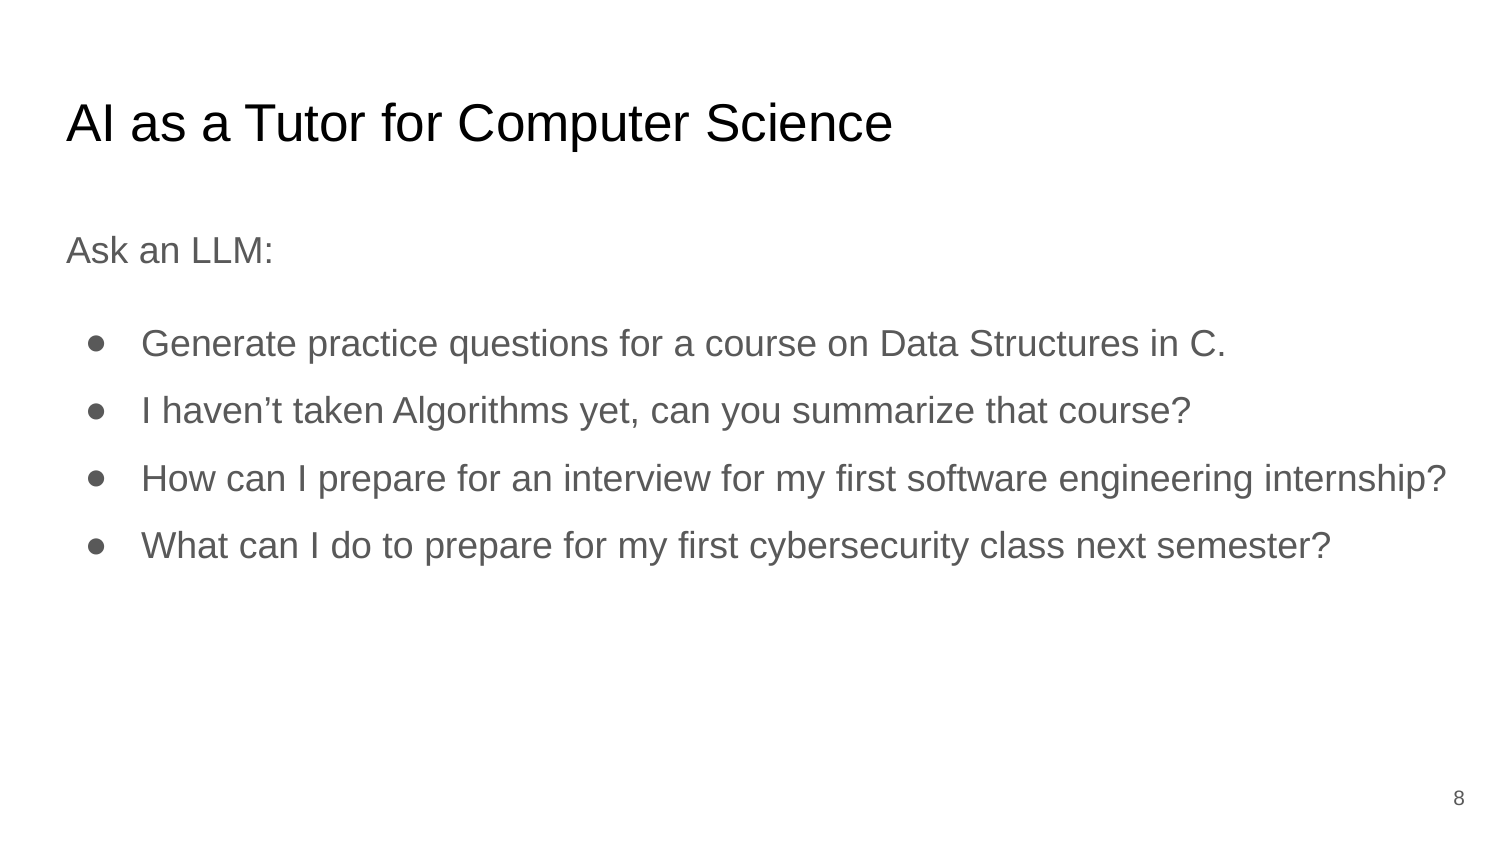

# AI as a Tutor for Computer Science
Ask an LLM:
Generate practice questions for a course on Data Structures in C.
I haven’t taken Algorithms yet, can you summarize that course?
How can I prepare for an interview for my first software engineering internship?
What can I do to prepare for my first cybersecurity class next semester?
8